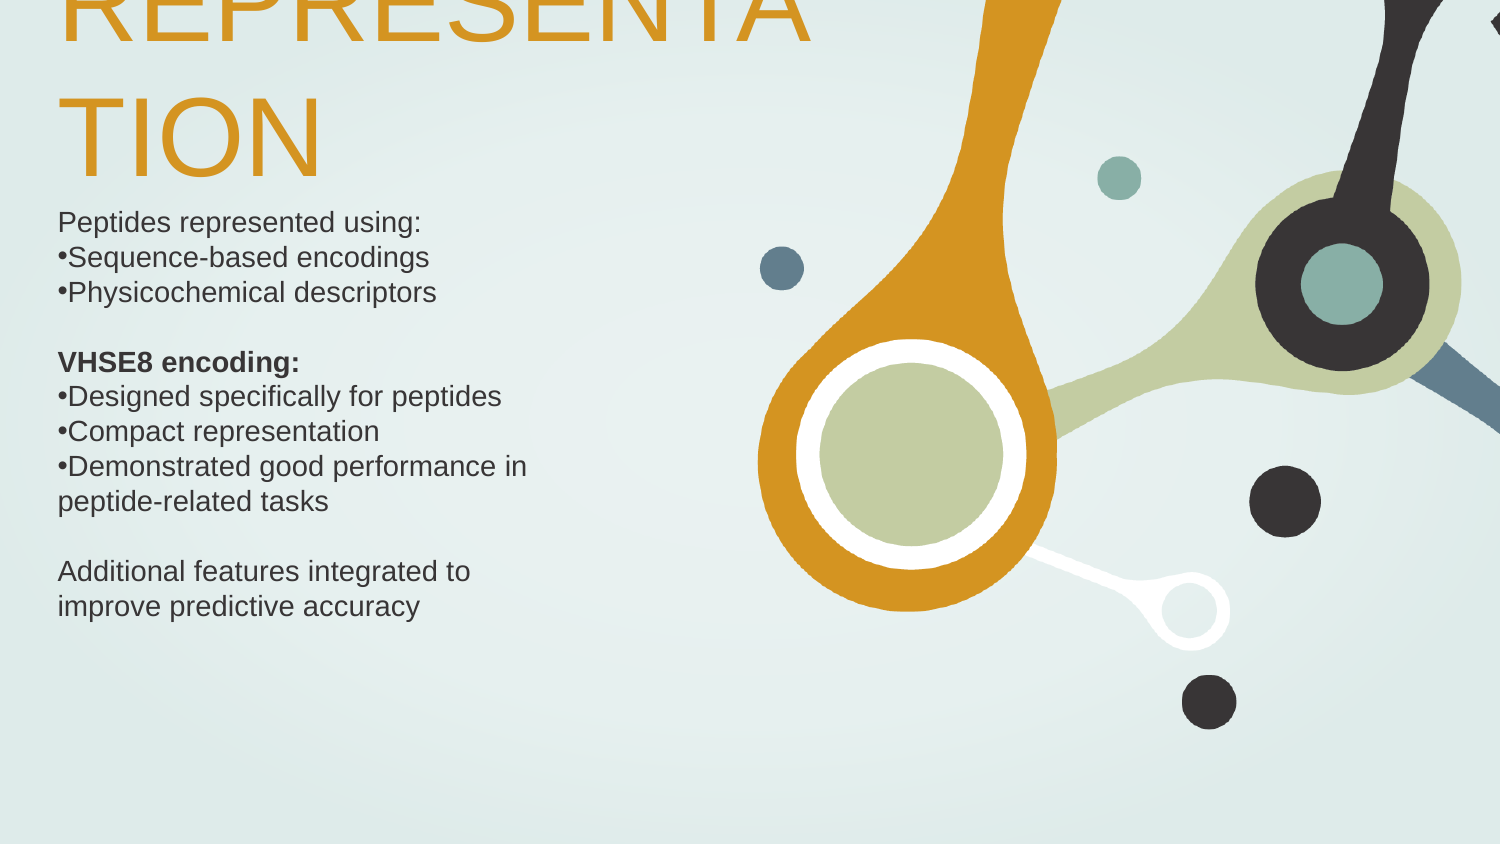

# FEATURE REPRESENTATION
Peptides represented using:
Sequence-based encodings
Physicochemical descriptors

VHSE8 encoding:
Designed specifically for peptides
Compact representation
Demonstrated good performance in peptide-related tasks

Additional features integrated to improve predictive accuracy